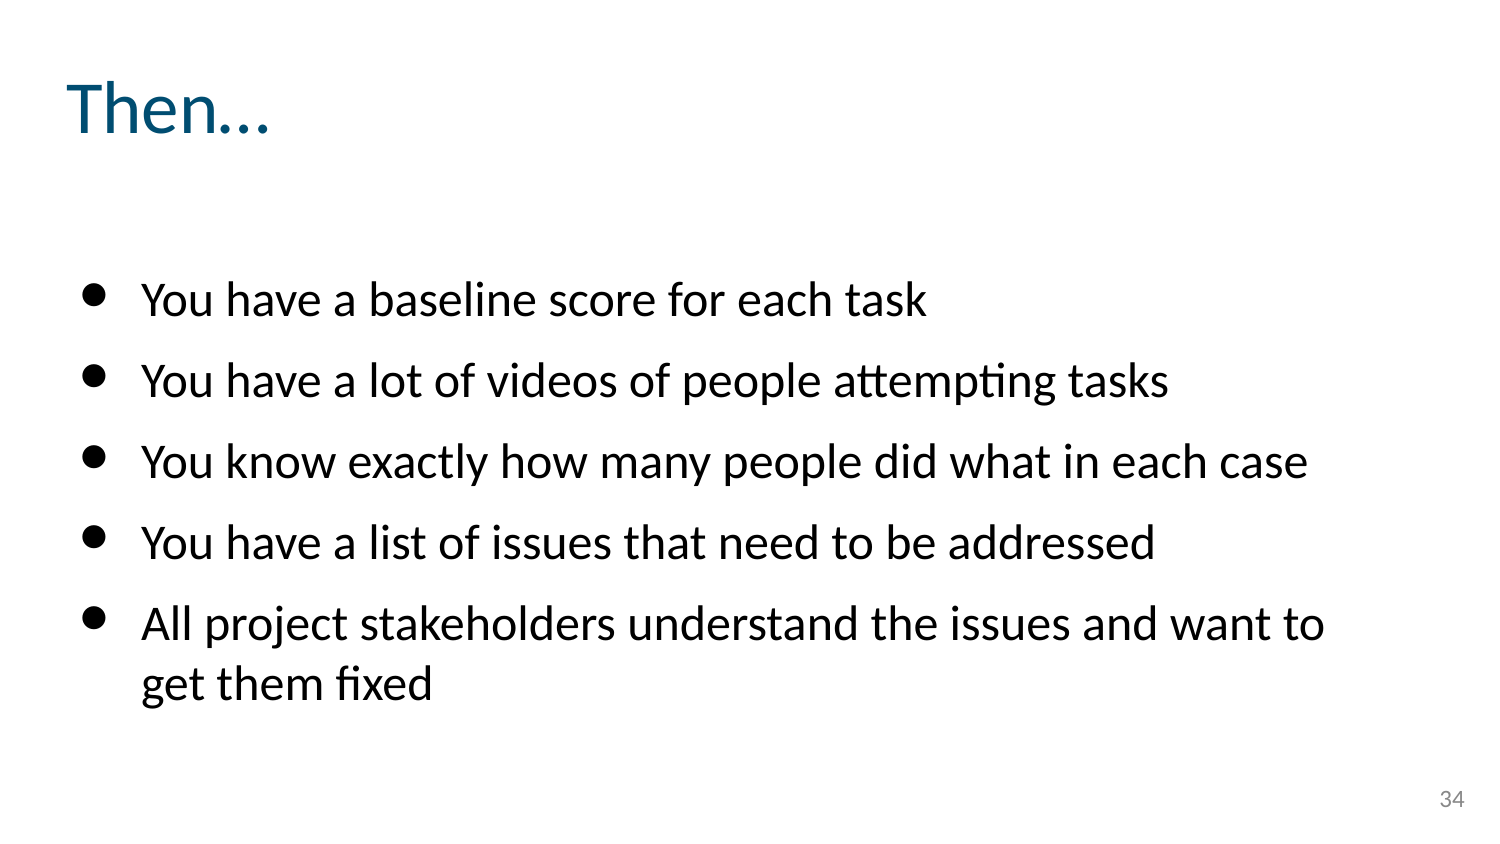

# Then…

You have a baseline score for each task
You have a lot of videos of people attempting tasks
You know exactly how many people did what in each case
You have a list of issues that need to be addressed
All project stakeholders understand the issues and want to get them fixed
34